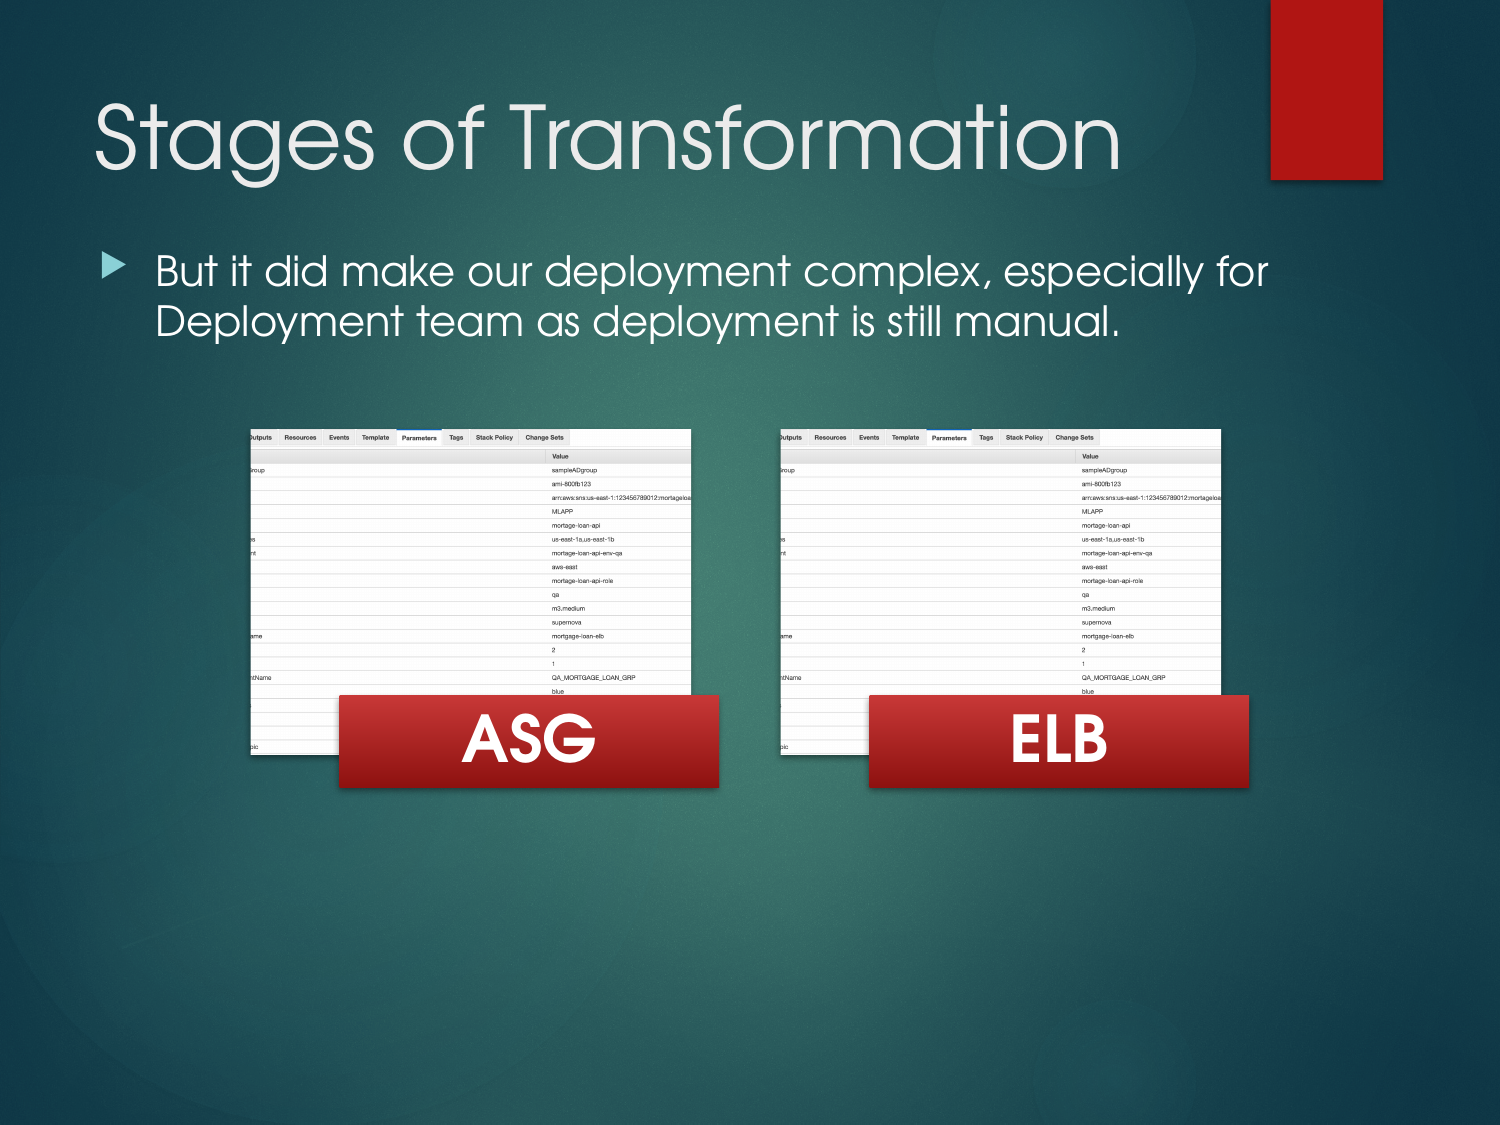

# Stages of Transformation
But it did make our deployment complex, especially for Deployment team as deployment is still manual.
ASG
ELB